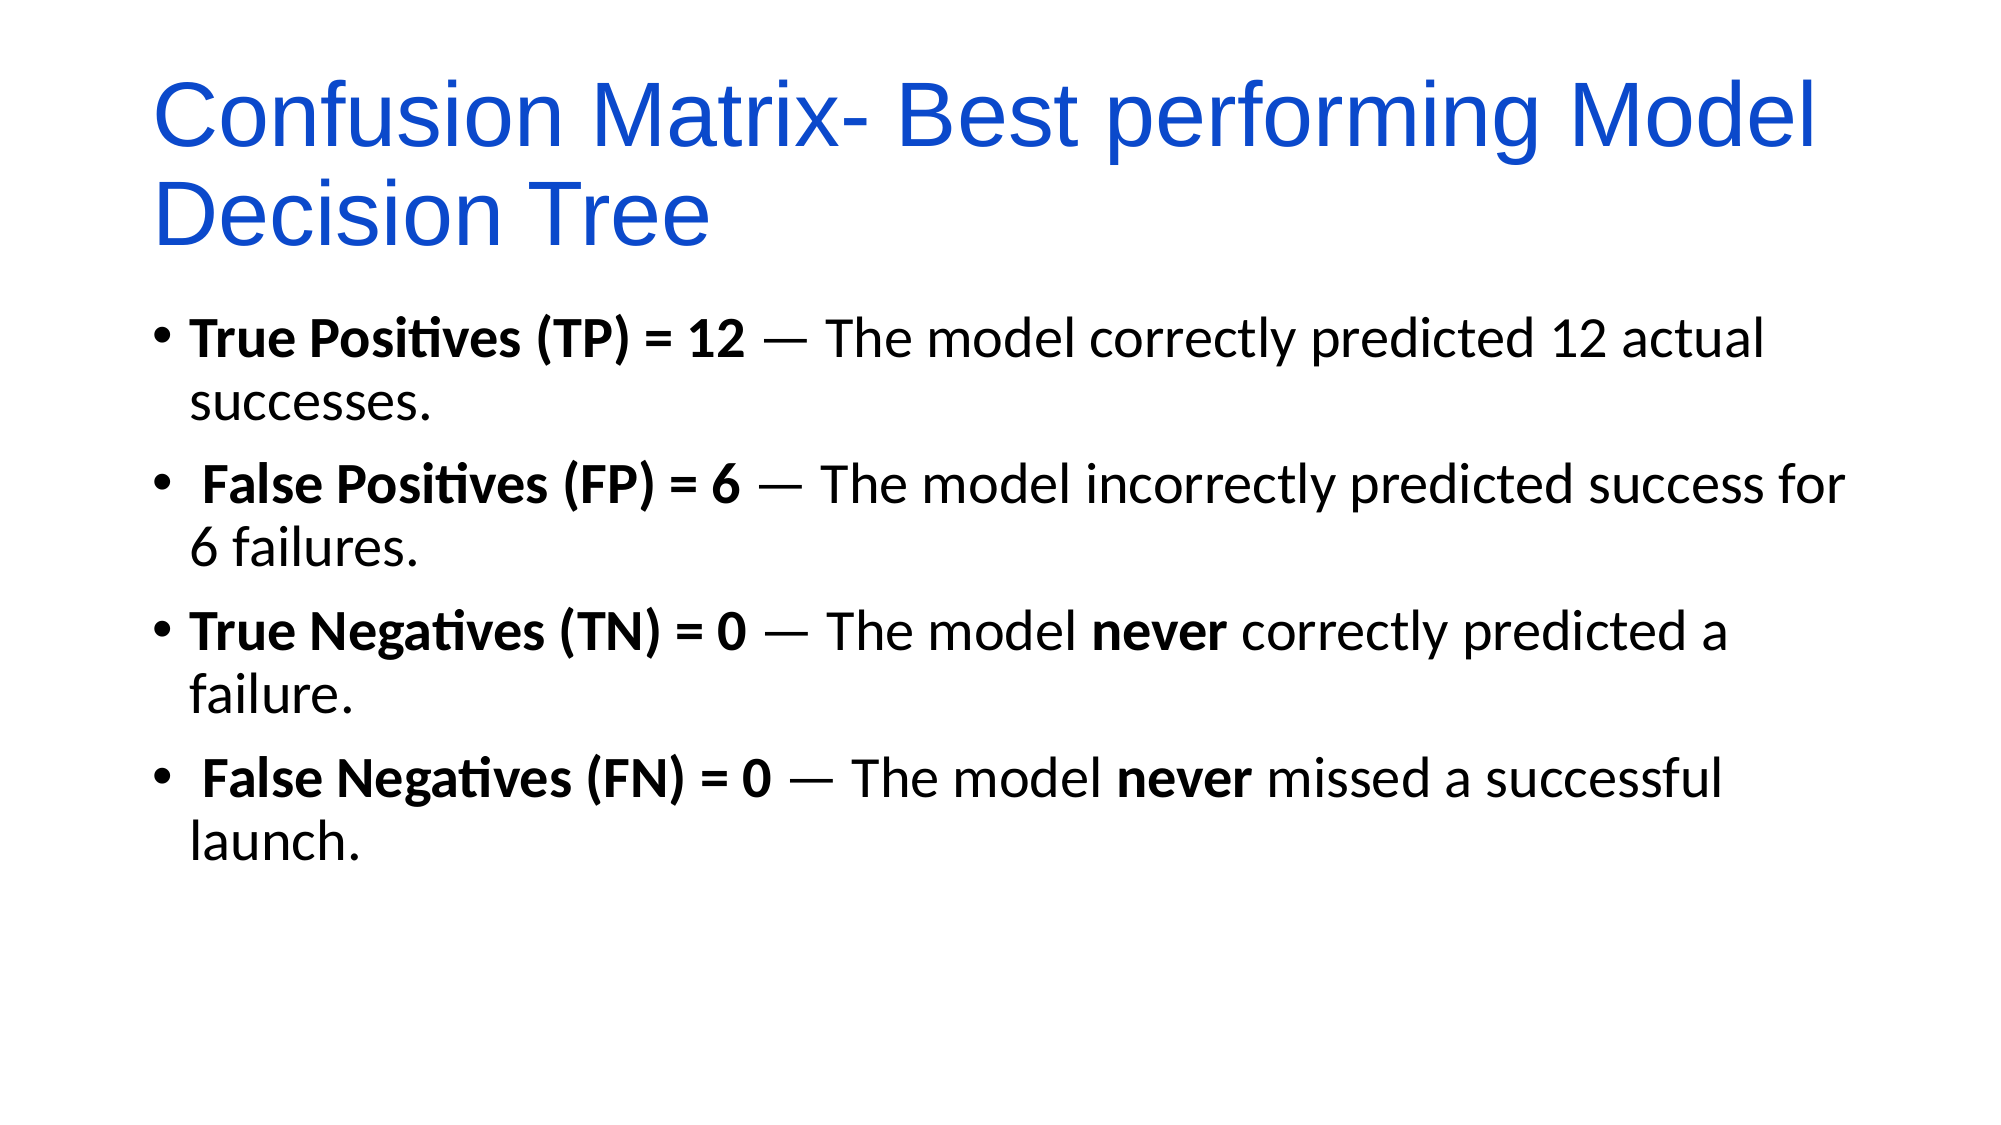

# Confusion Matrix- Best performing Model Decision Tree
True Positives (TP) = 12 — The model correctly predicted 12 actual successes.
 False Positives (FP) = 6 — The model incorrectly predicted success for 6 failures.
True Negatives (TN) = 0 — The model never correctly predicted a failure.
 False Negatives (FN) = 0 — The model never missed a successful launch.